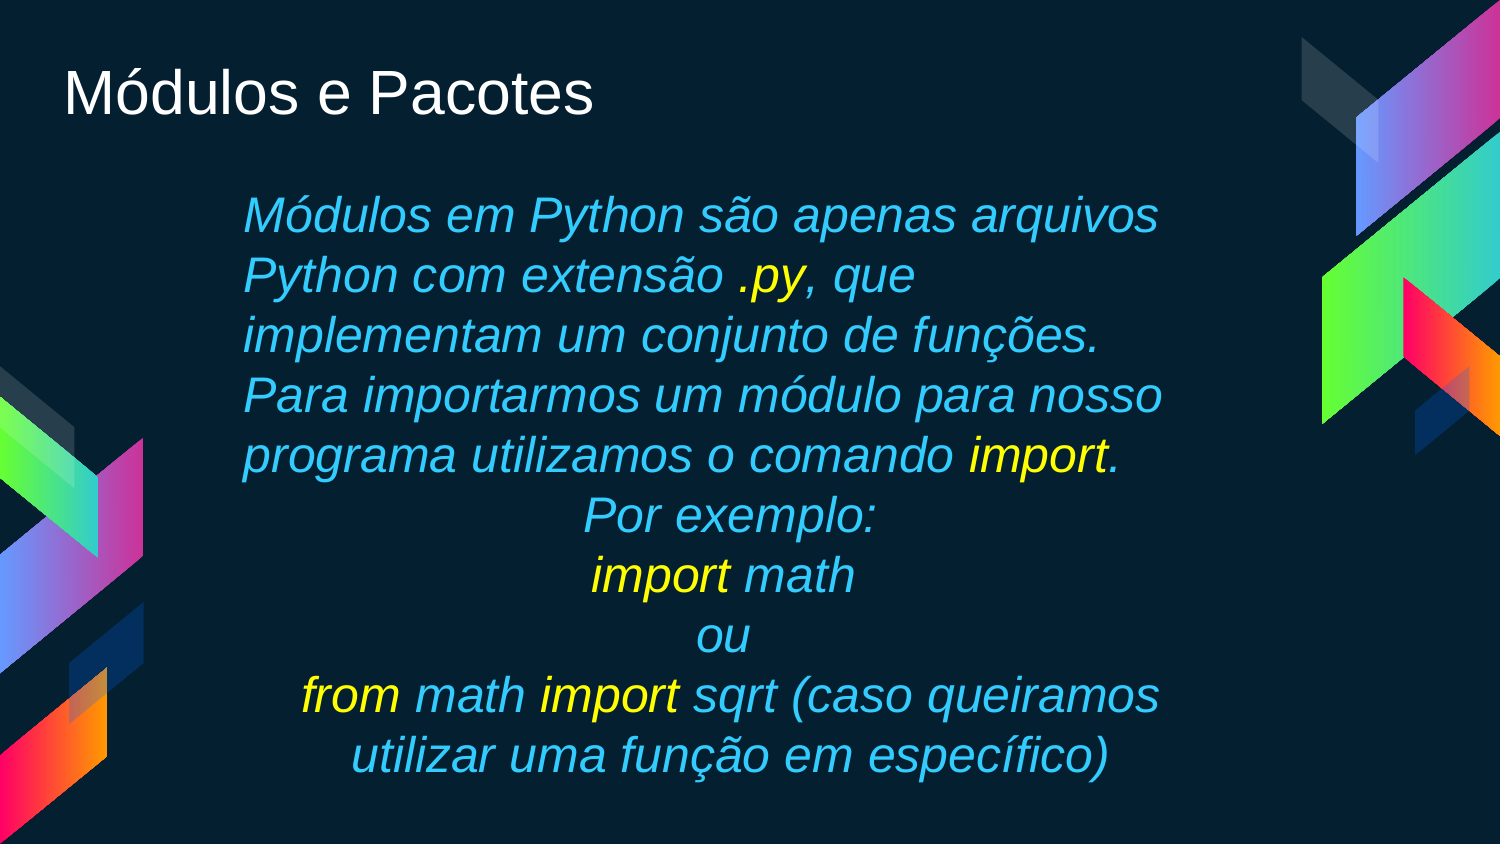

Módulos e Pacotes
Módulos em Python são apenas arquivos Python com extensão .py, que implementam um conjunto de funções. Para importarmos um módulo para nosso programa utilizamos o comando import.
Por exemplo:
import math
ou
from math import sqrt (caso queiramos utilizar uma função em específico)